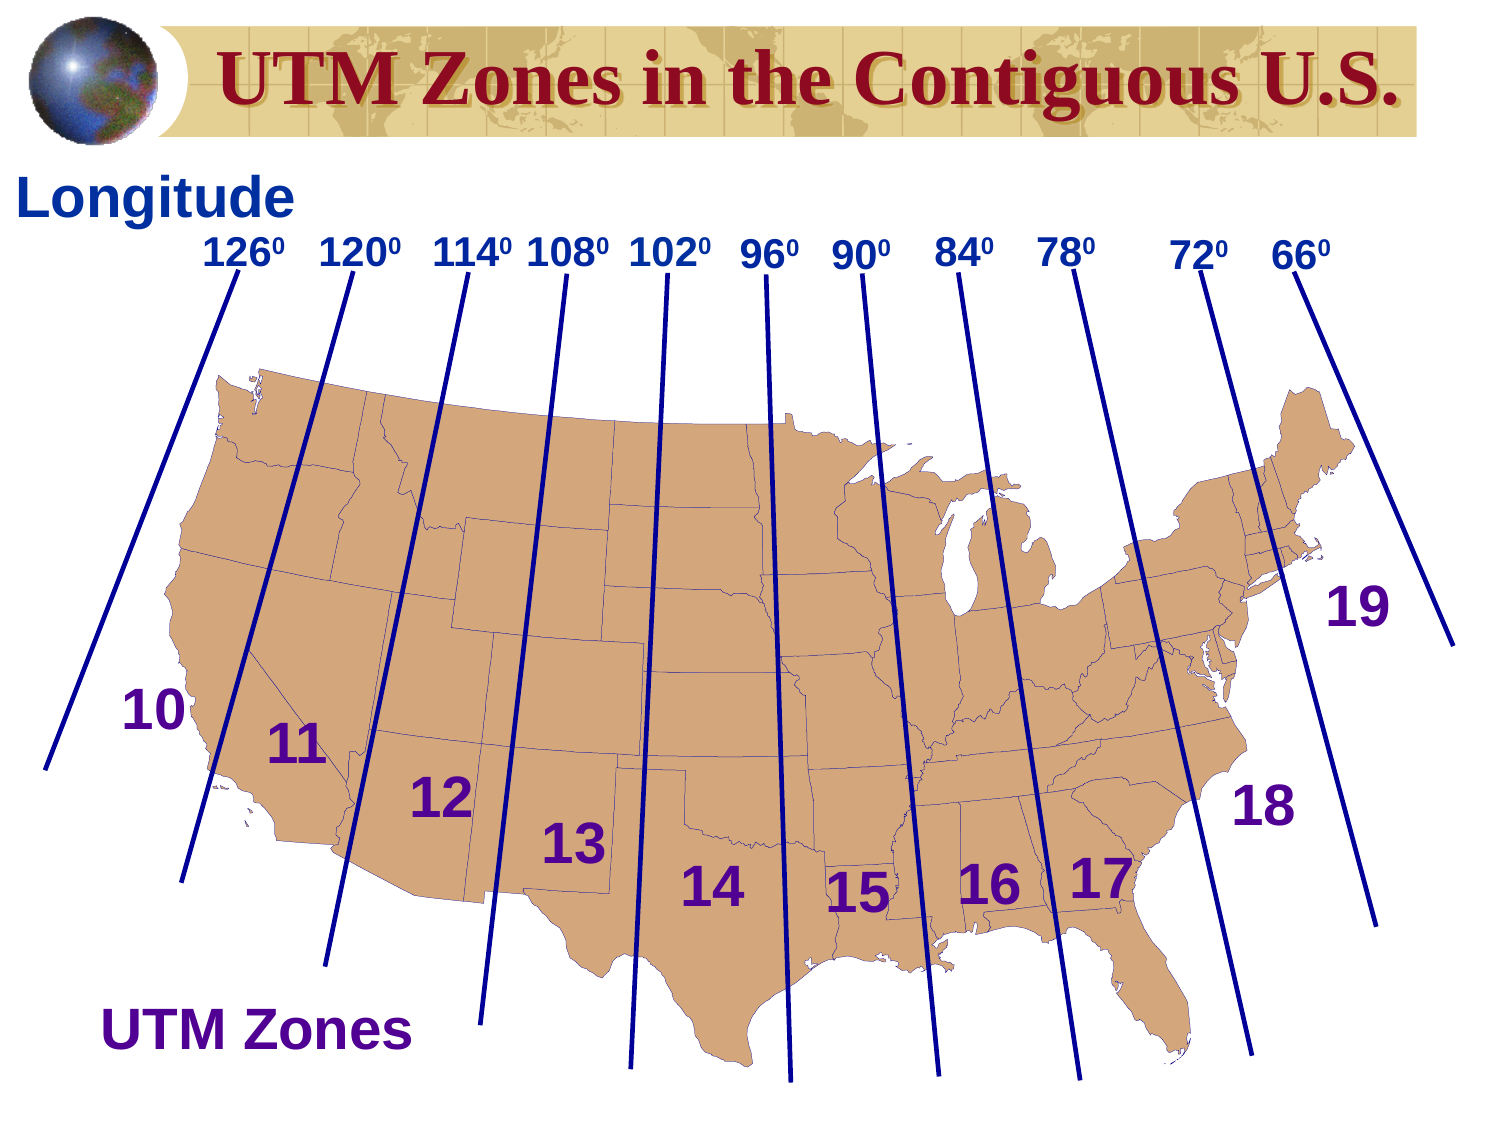

UTM Zones in the Contiguous U.S.
Longitude
1260
1200
1080
1020
840
780
1140
960
900
660
720

19
10
11
12
18
13
17
16
14
15
UTM Zones